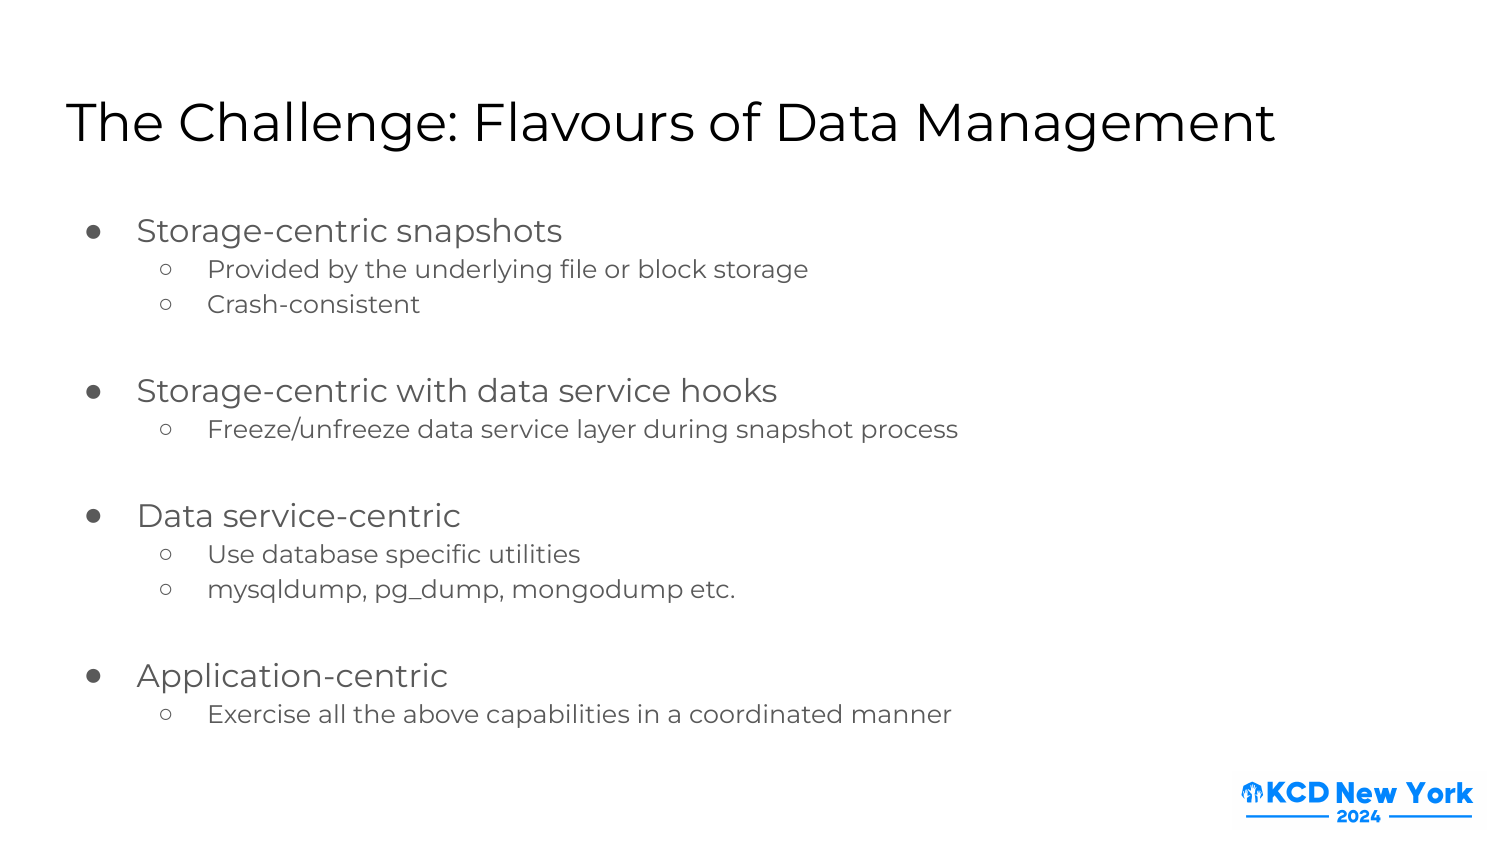

# The Challenge: Flavours of Data Management
Storage-centric snapshots
Provided by the underlying file or block storage
Crash-consistent

Storage-centric with data service hooks
Freeze/unfreeze data service layer during snapshot process

Data service-centric
Use database specific utilities
mysqldump, pg_dump, mongodump etc.

Application-centric
Exercise all the above capabilities in a coordinated manner